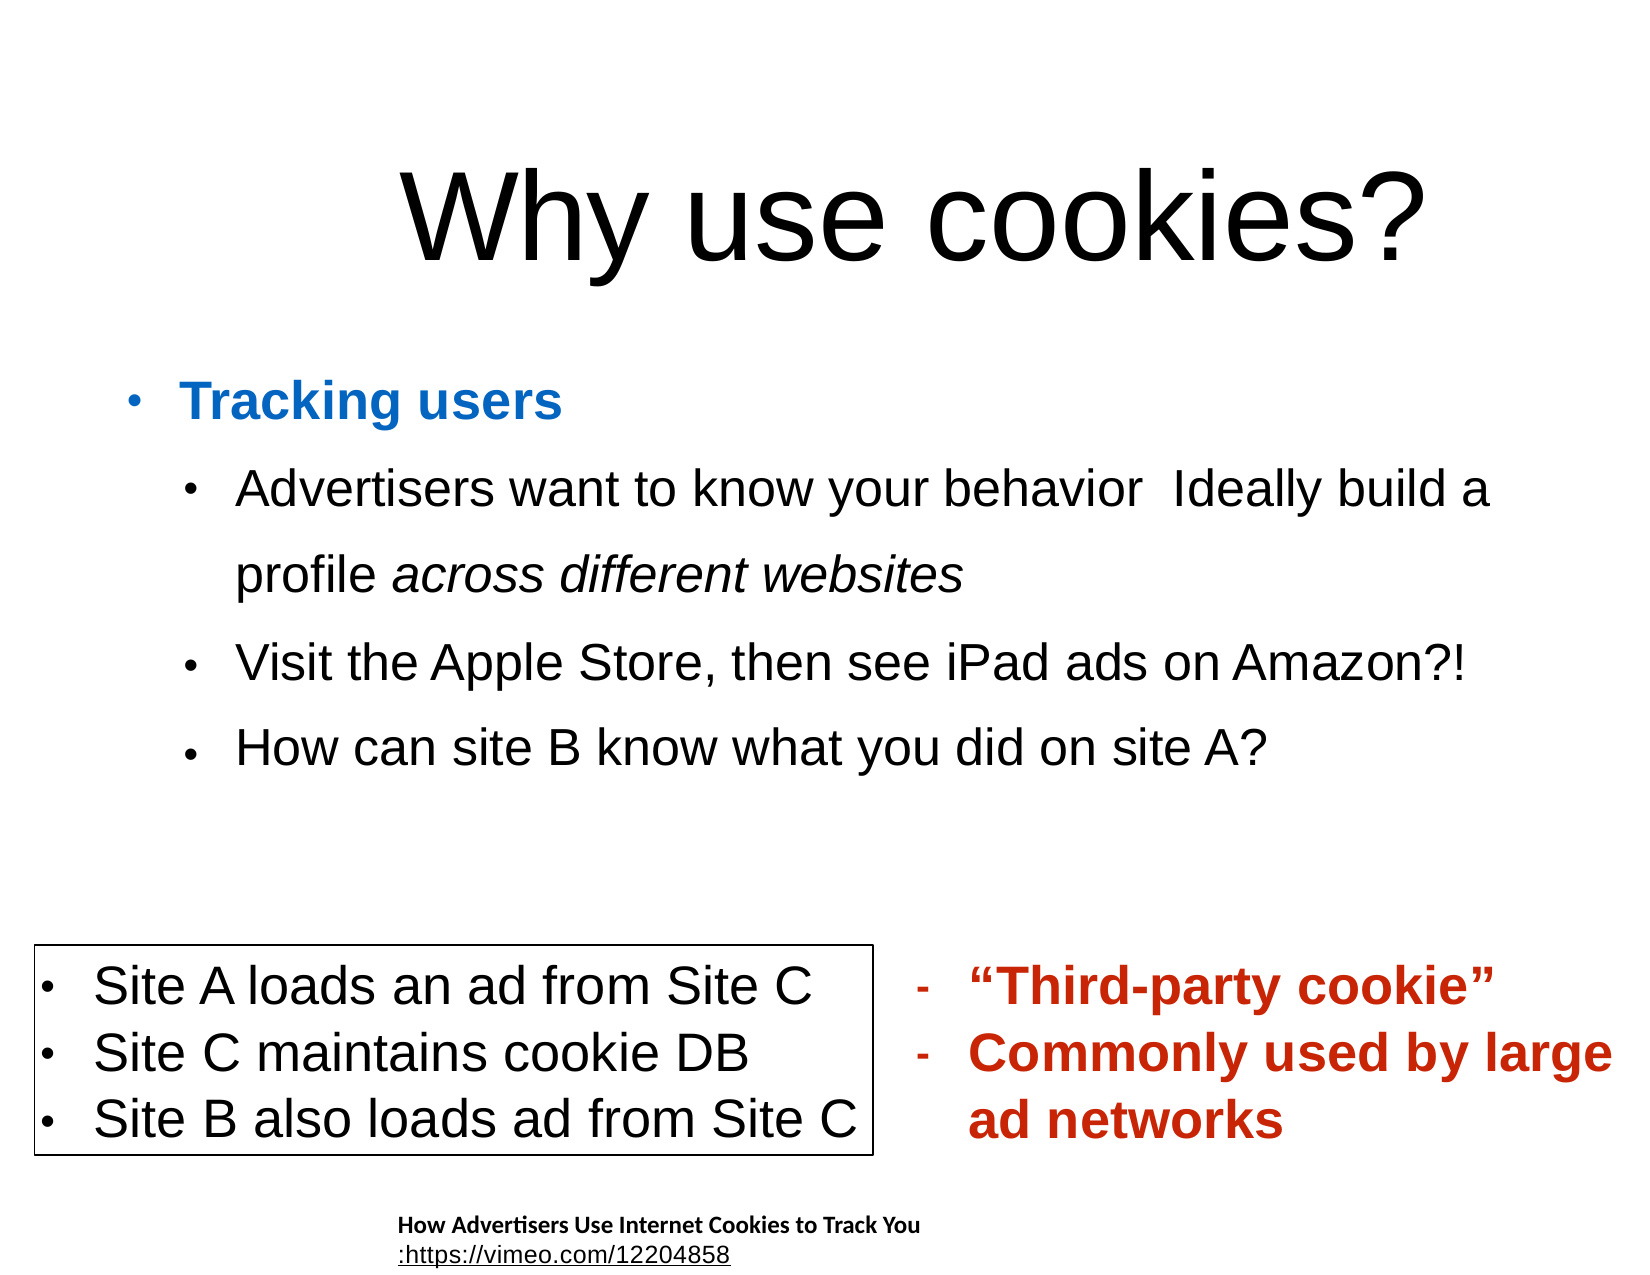

# Why use cookies?
Tracking users
•
Advertisers want to know your behavior  Ideally build a profile across different websites
Visit the Apple Store, then see iPad ads on Amazon?!  How can site B know what you did on site A?
•
•
•

Site A loads an ad from Site C  Site C maintains cookie DB
Site B also loads ad from Site C
“Third-party cookie”  Commonly used by large  ad networks
•
•
•
-
-
How Advertisers Use Internet Cookies to Track You
:https://vimeo.com/12204858